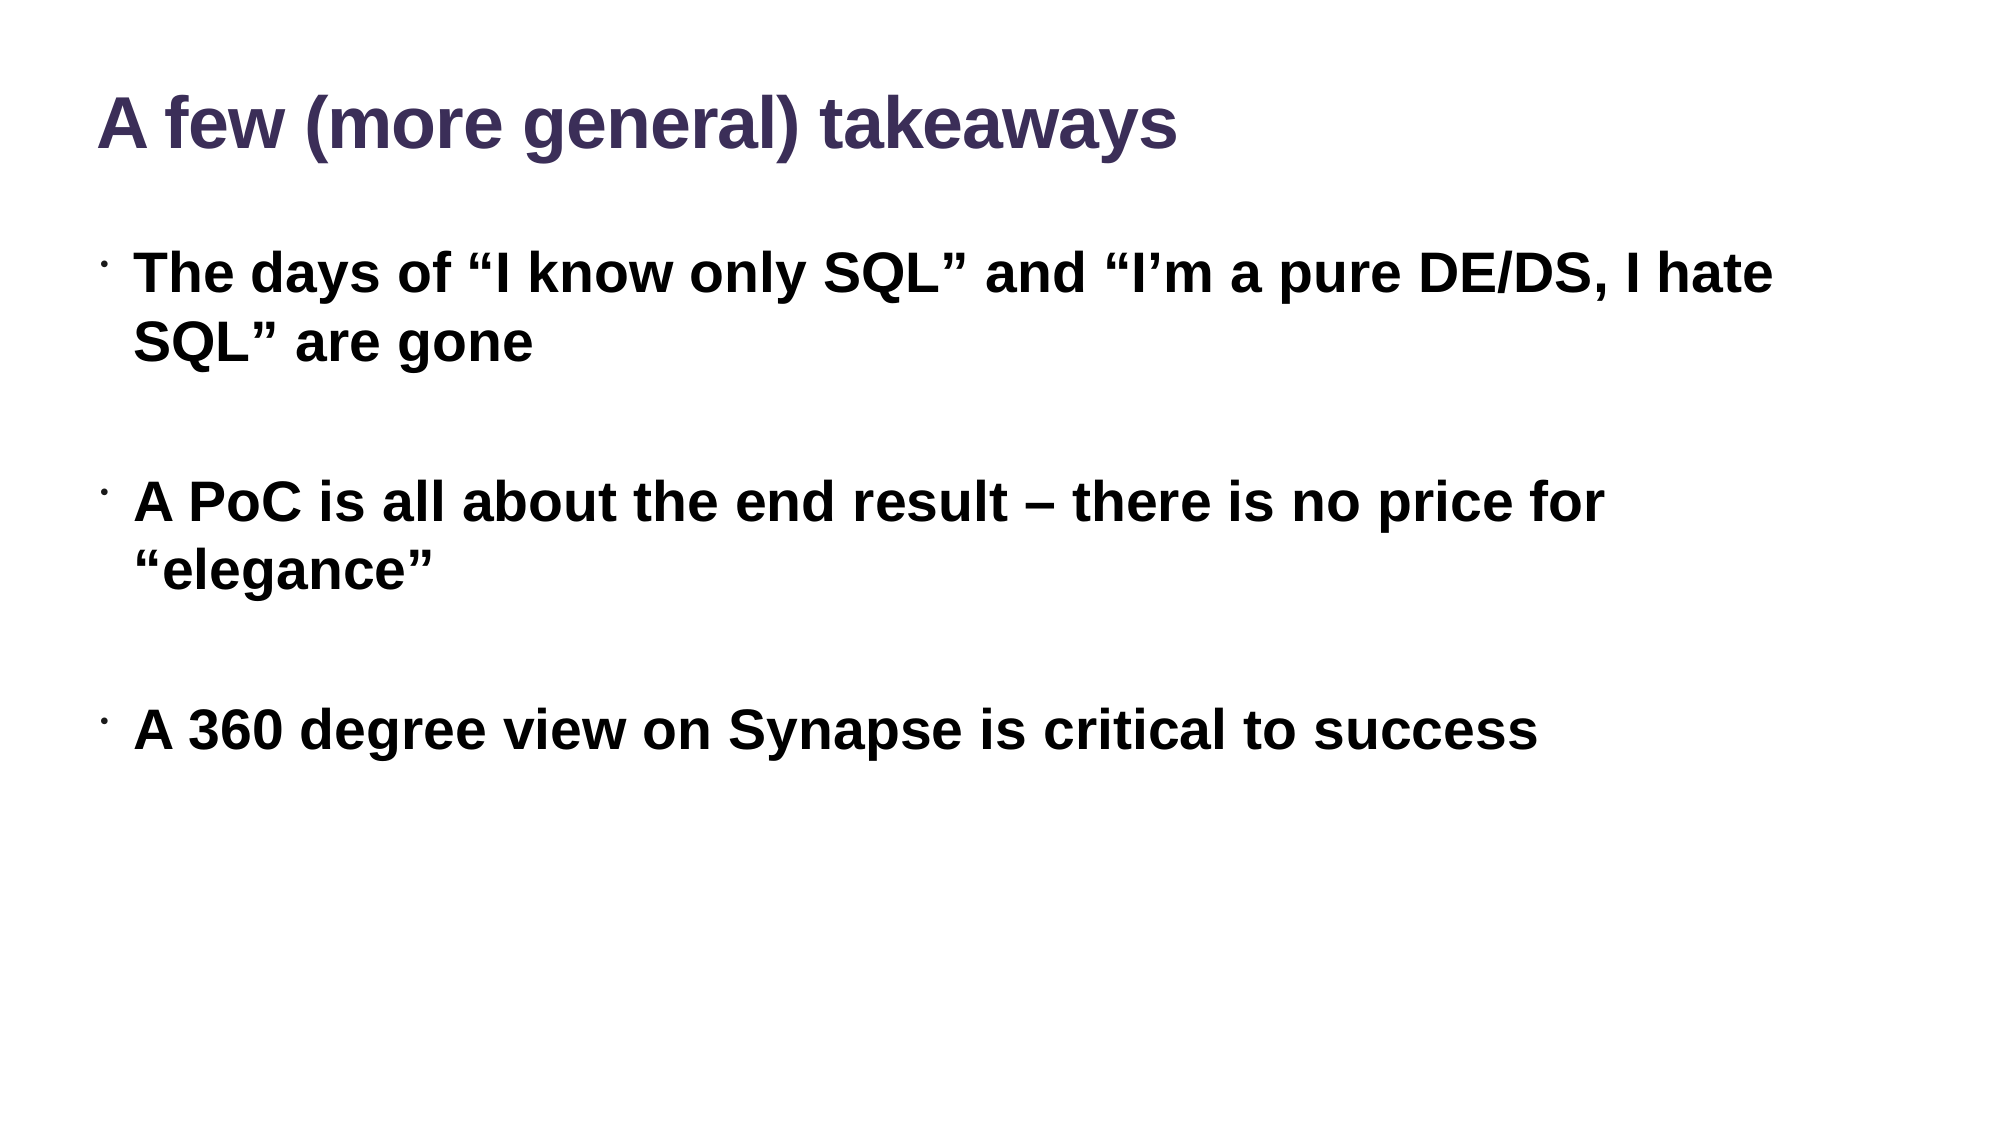

# A few (more general) takeaways
The days of “I know only SQL” and “I’m a pure DE/DS, I hate SQL” are gone

A PoC is all about the end result – there is no price for “elegance”

A 360 degree view on Synapse is critical to success